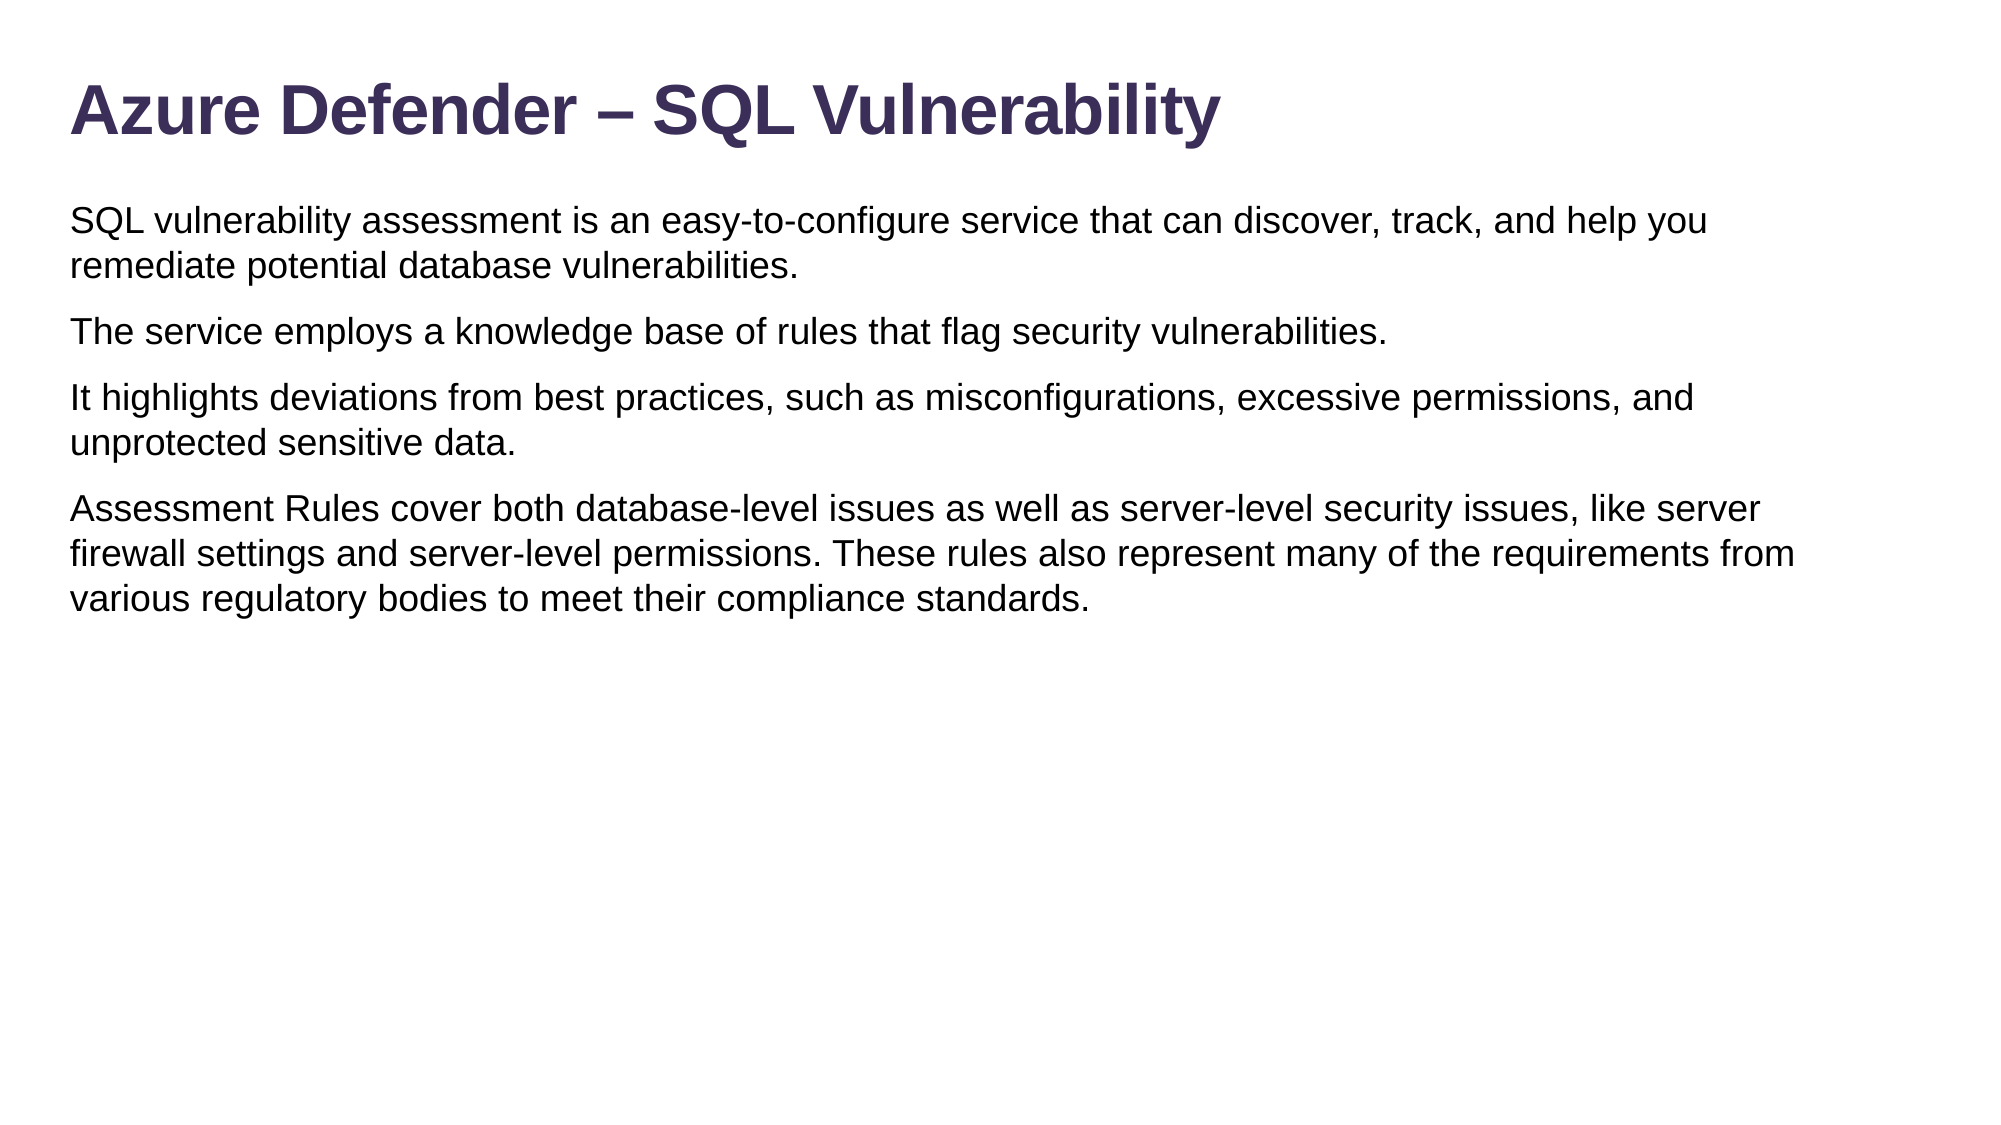

# Azure Defender – SQL Vulnerability
SQL vulnerability assessment is an easy-to-configure service that can discover, track, and help you remediate potential database vulnerabilities.
The service employs a knowledge base of rules that flag security vulnerabilities.
It highlights deviations from best practices, such as misconfigurations, excessive permissions, and unprotected sensitive data.
Assessment Rules cover both database-level issues as well as server-level security issues, like server firewall settings and server-level permissions. These rules also represent many of the requirements from various regulatory bodies to meet their compliance standards.